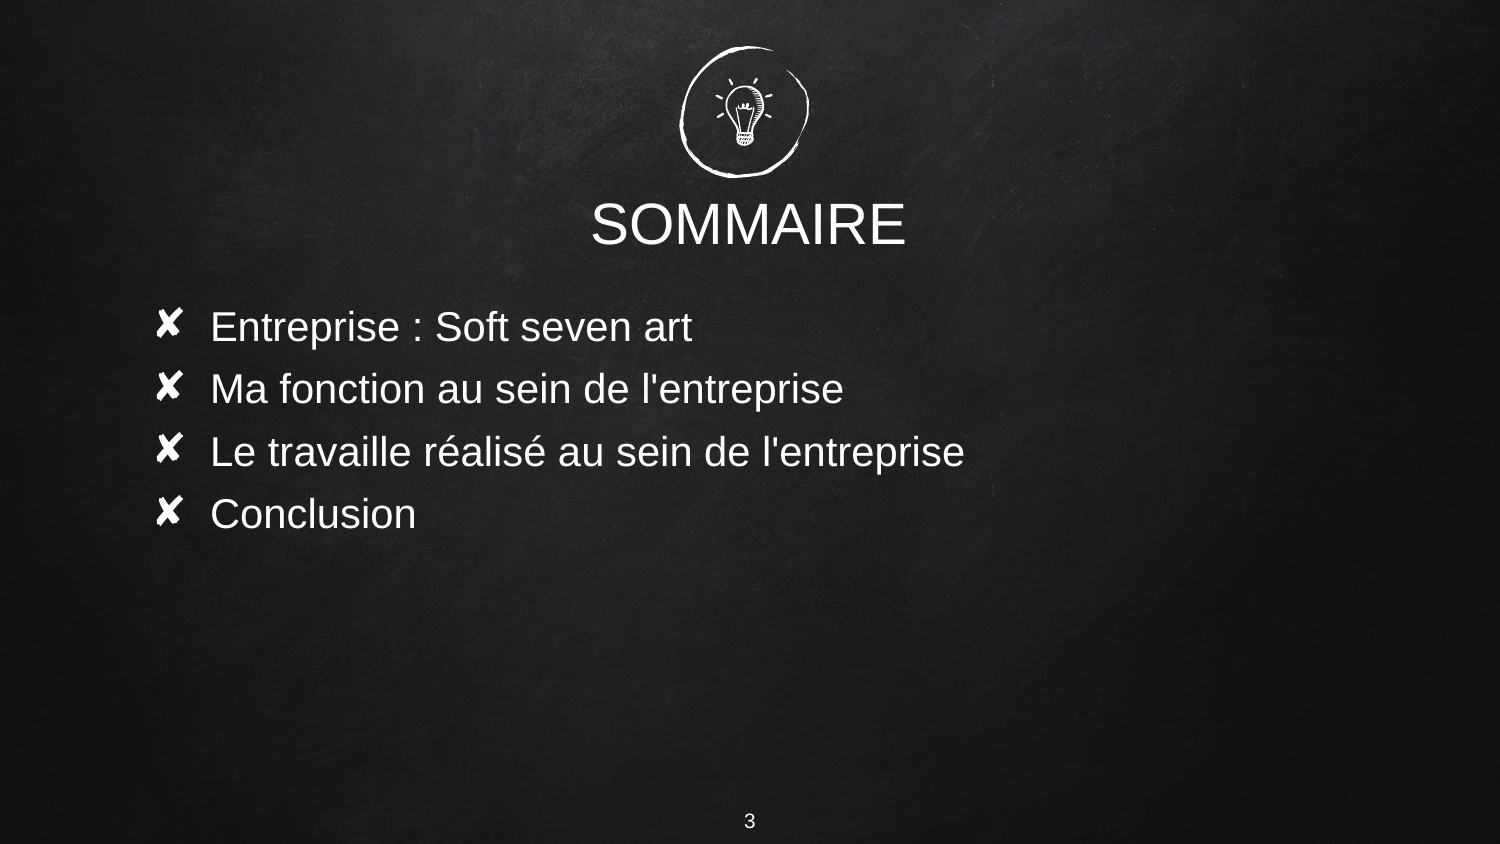

# SOMMAIRE
Entreprise : Soft seven art
Ma fonction au sein de l'entreprise
Le travaille réalisé au sein de l'entreprise
Conclusion

3